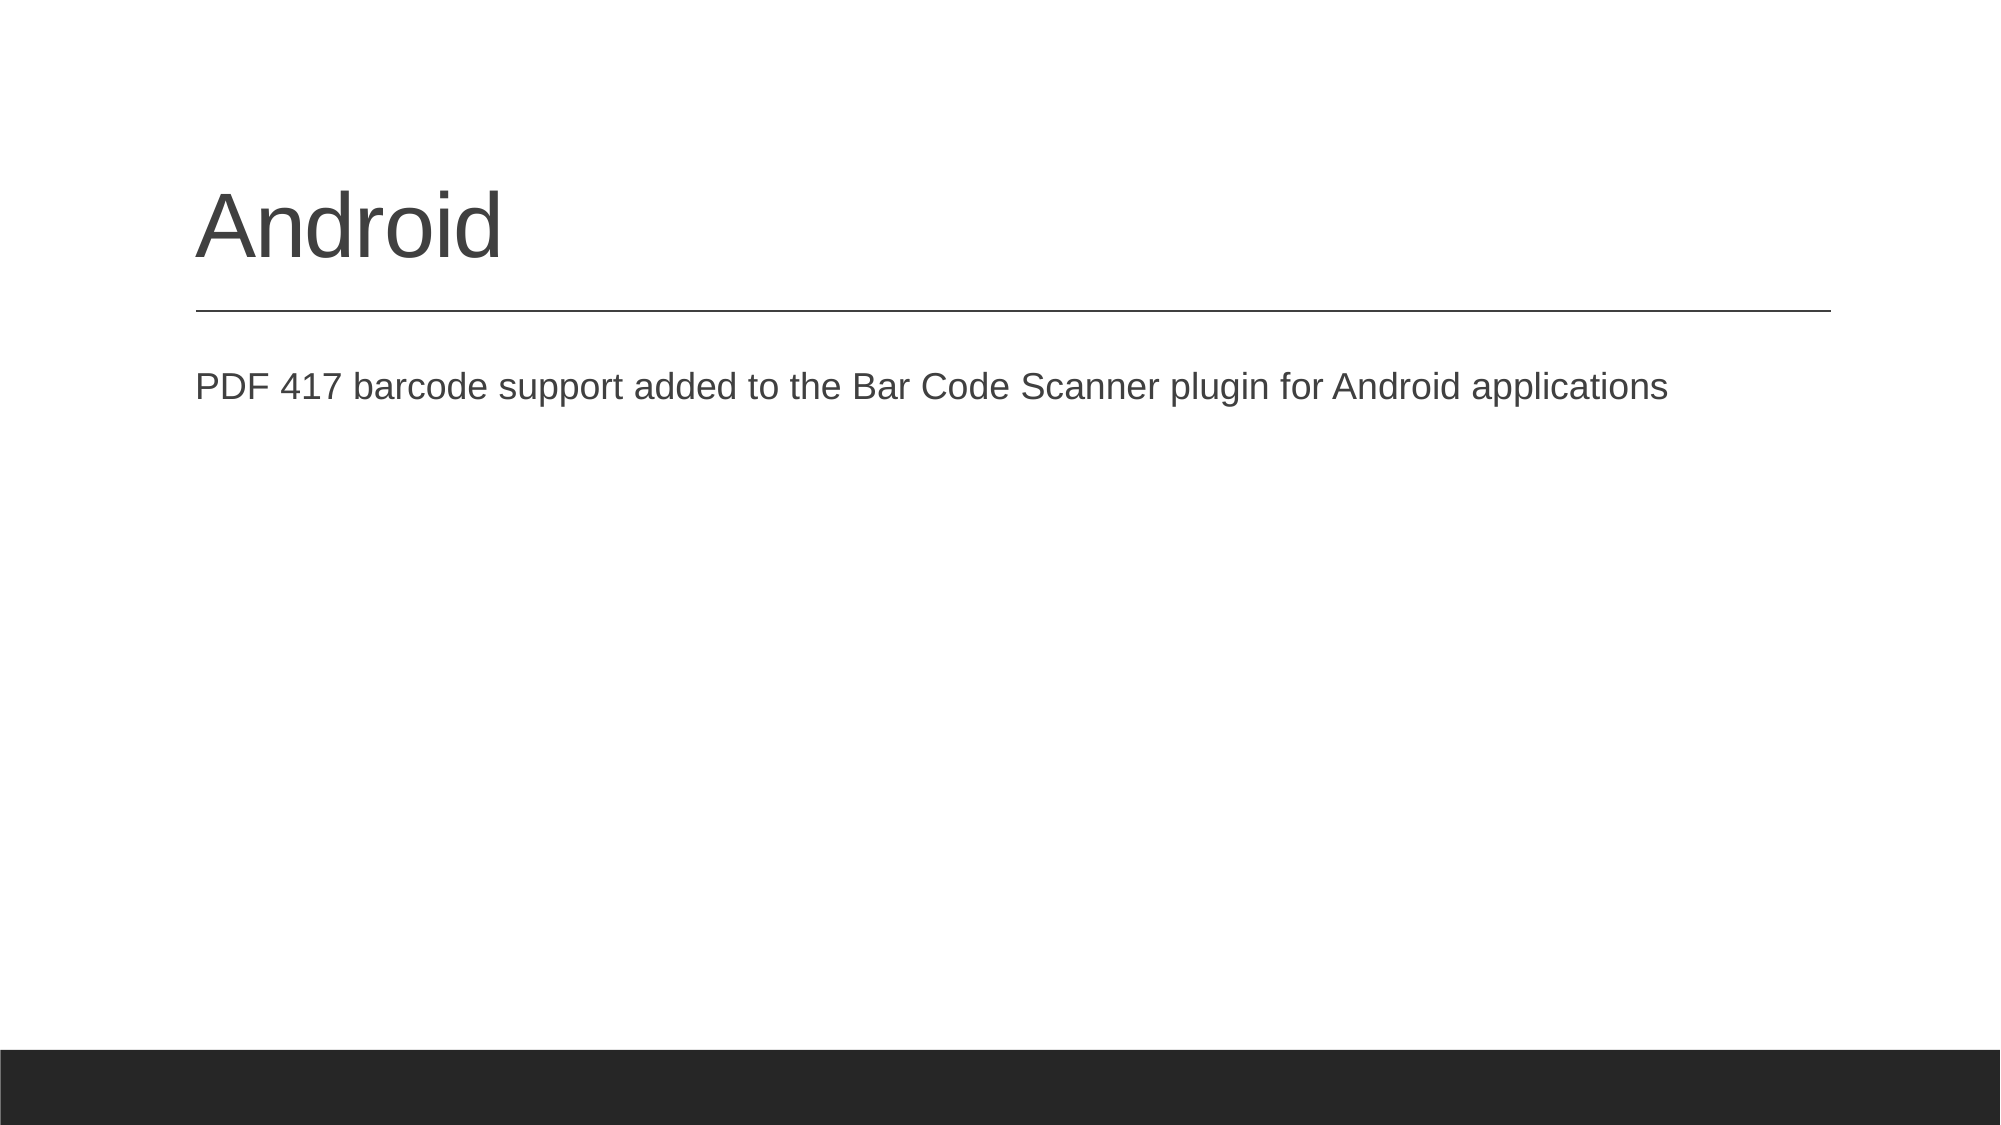

# Android
PDF 417 barcode support added to the Bar Code Scanner plugin for Android applications